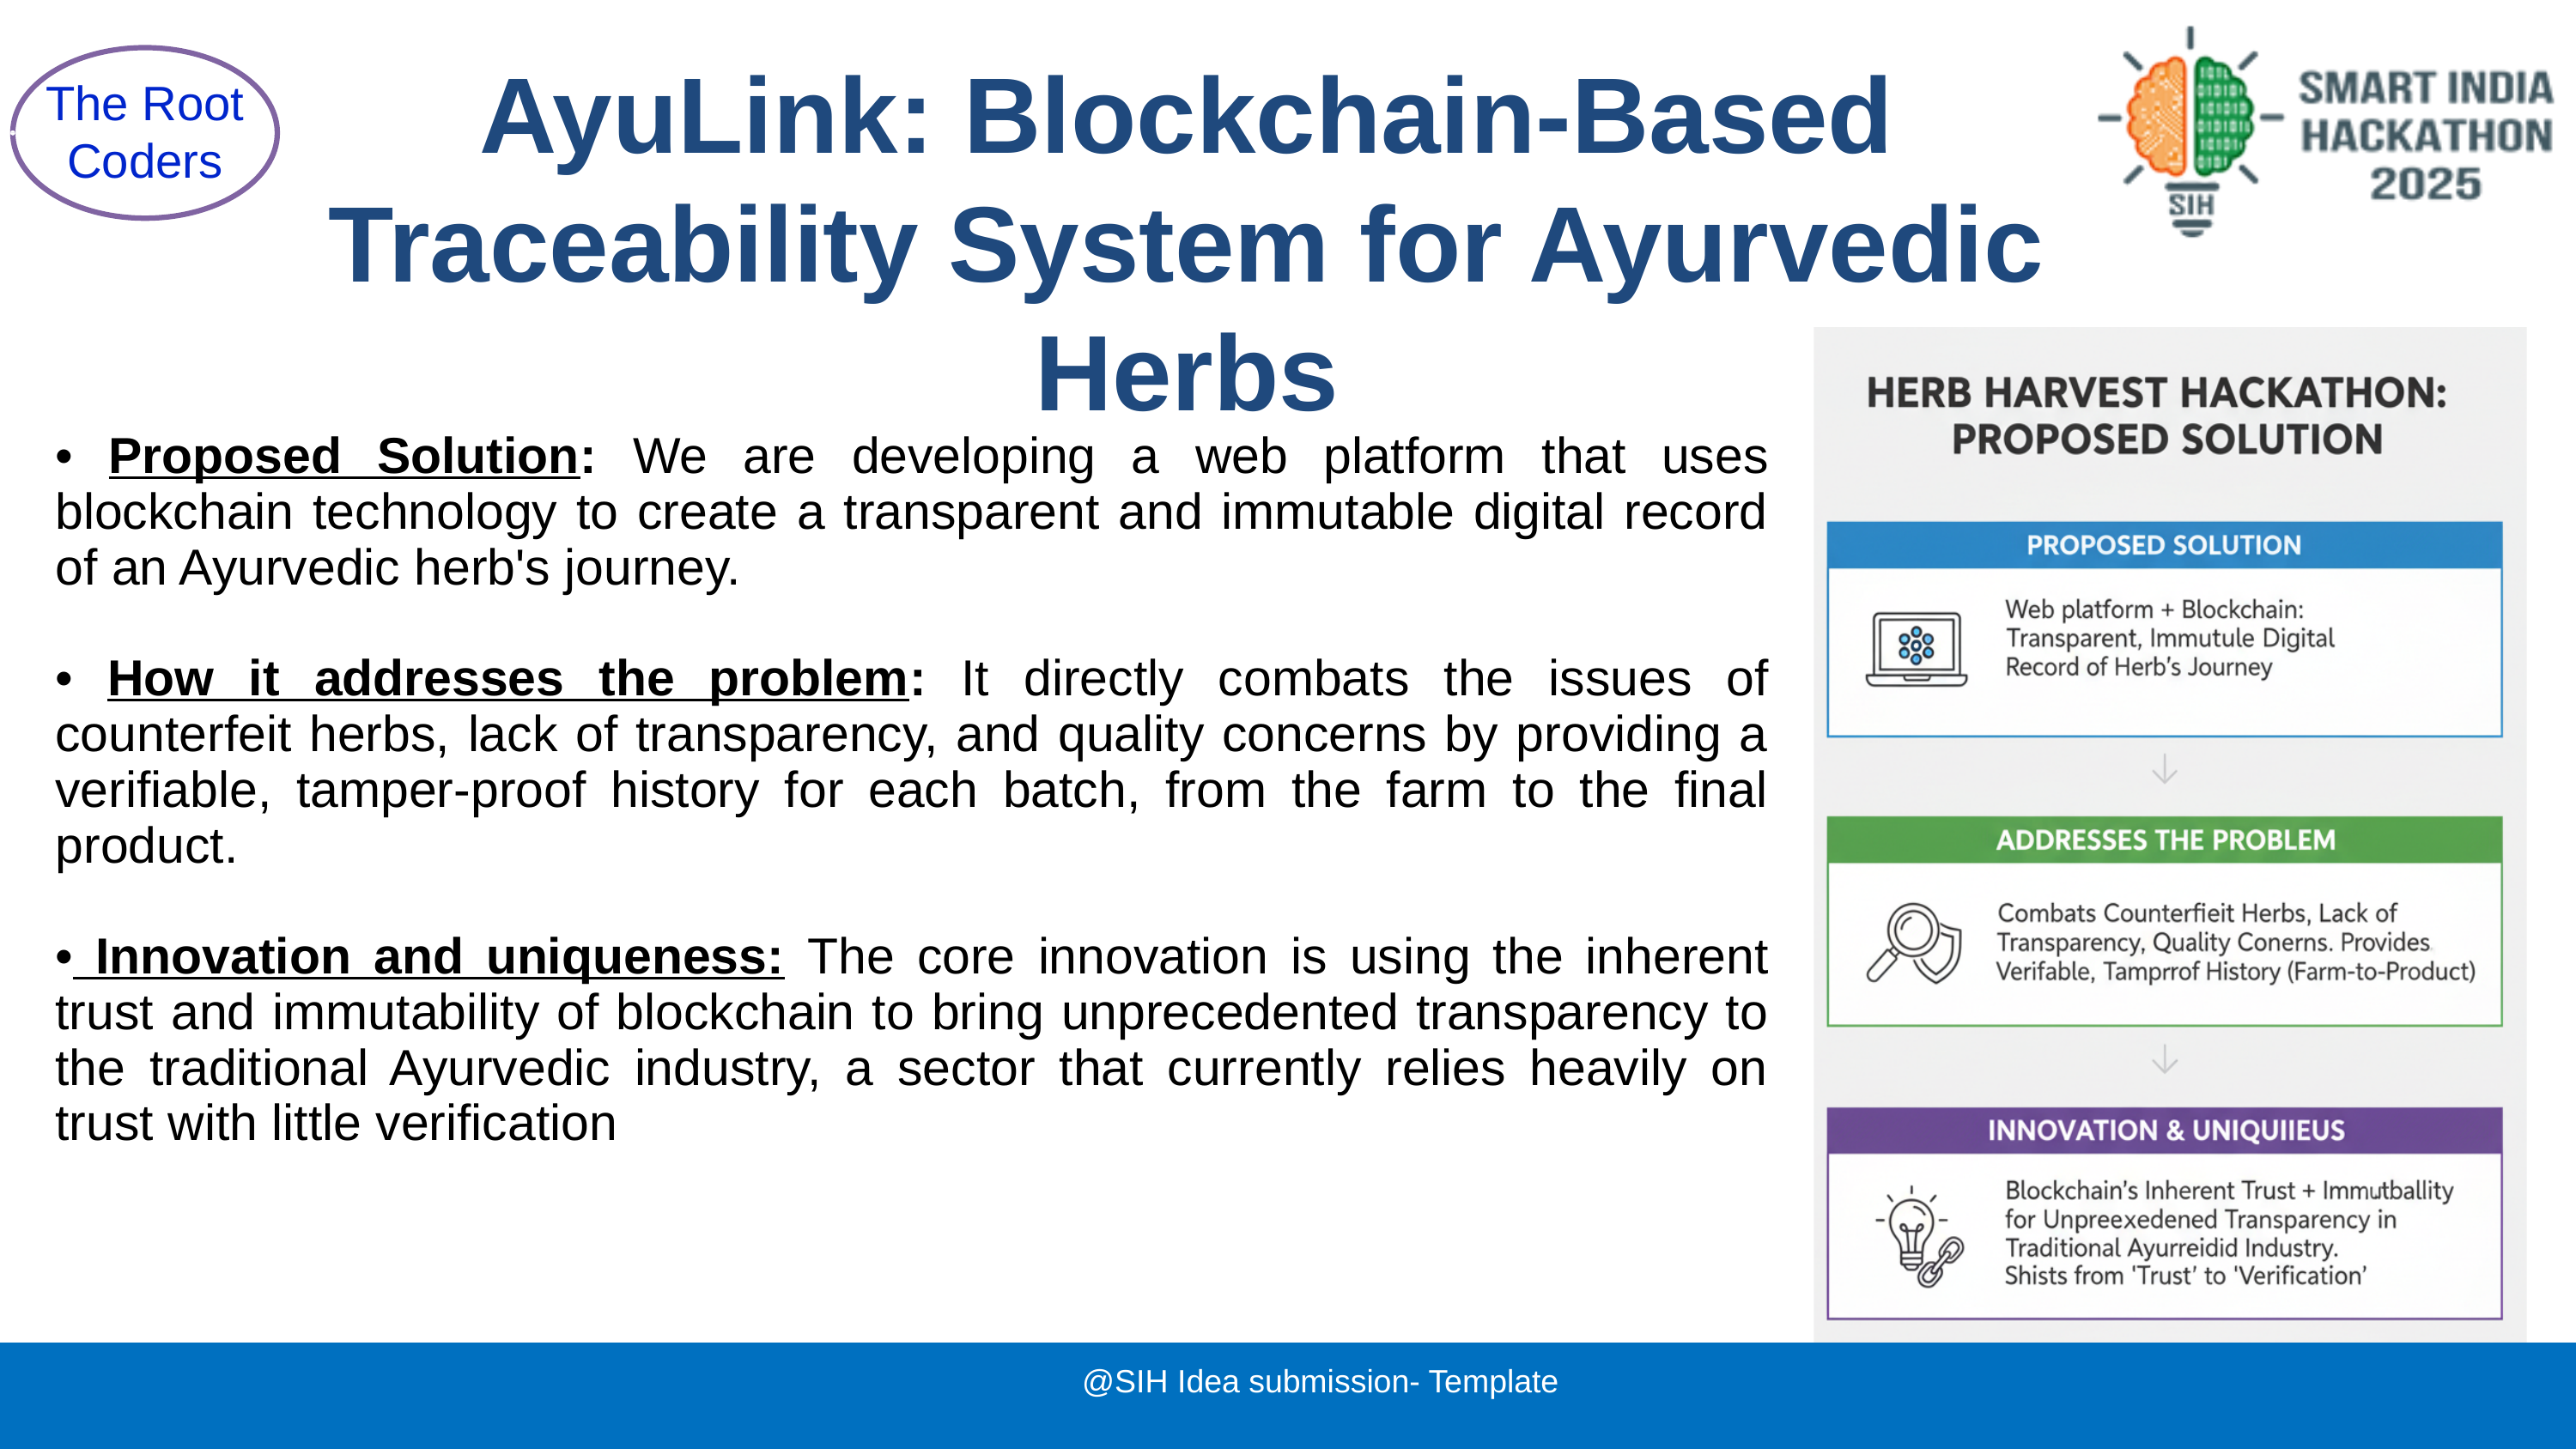

AyuLink: Blockchain-Based Traceability System for Ayurvedic Herbs

The Root Coders

• Proposed Solution: We are developing a web platform that uses blockchain technology to create a transparent and immutable digital record of an Ayurvedic herb's journey.

• How it addresses the problem: It directly combats the issues of counterfeit herbs, lack of transparency, and quality concerns by providing a verifiable, tamper-proof history for each batch, from the farm to the final product.

• Innovation and uniqueness: The core innovation is using the inherent trust and immutability of blockchain to bring unprecedented transparency to the traditional Ayurvedic industry, a sector that currently relies heavily on trust with little verification

@SIH Idea submission- Template